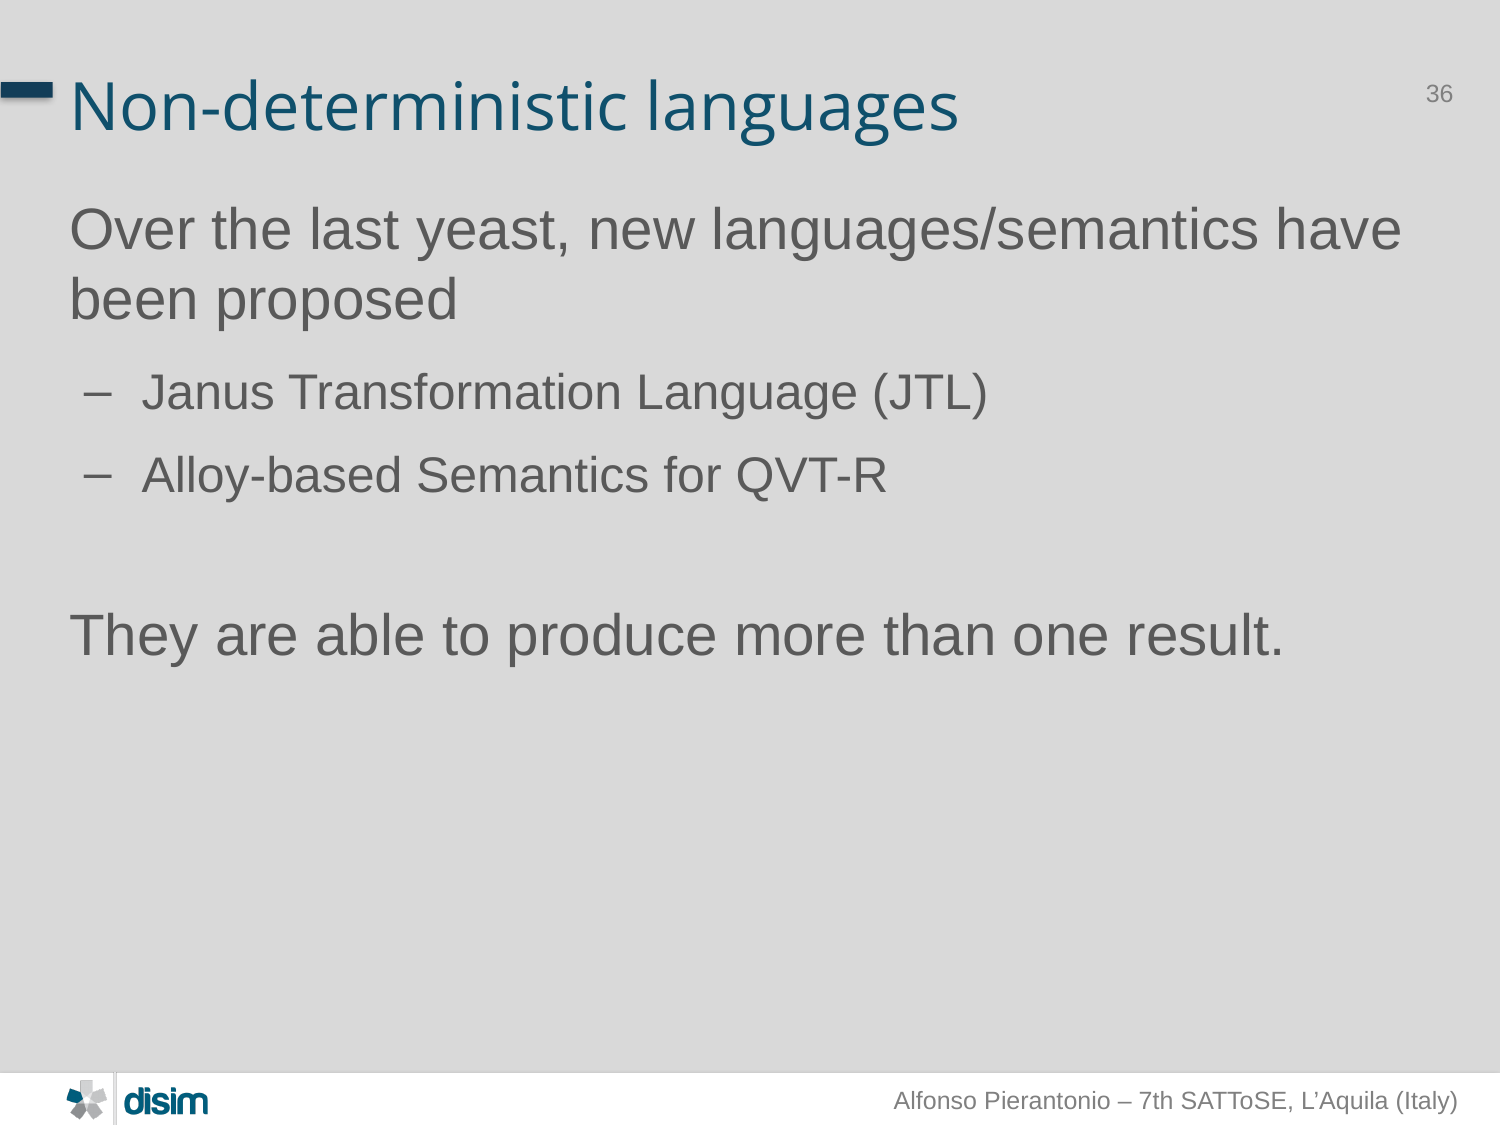

# Non-deterministic languages
Over the last yeast, new languages/semantics have been proposed
Janus Transformation Language (JTL)
Alloy-based Semantics for QVT-R

They are able to produce more than one result.